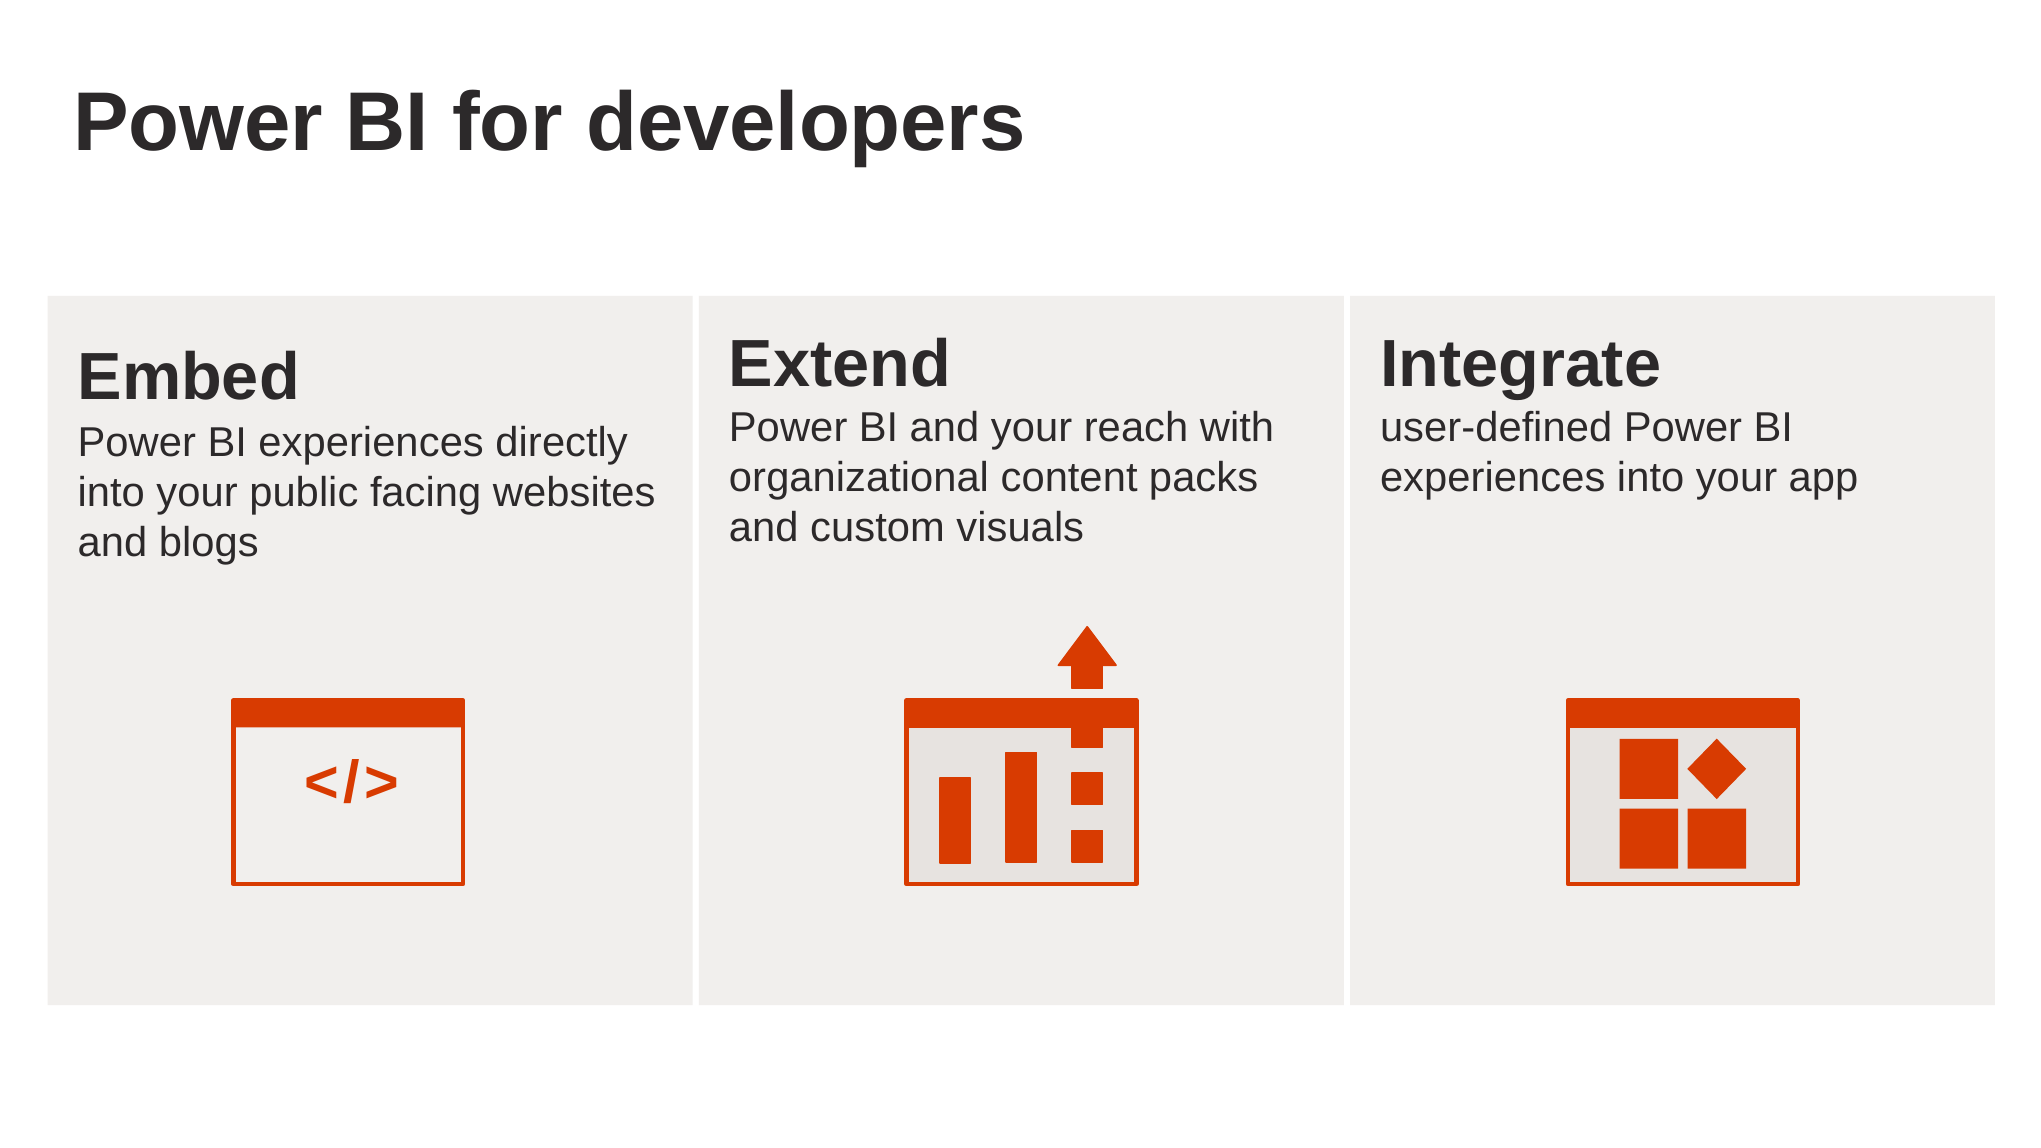

Power BI for developers
Embed
Power BI experiences directly into your public facing websites and blogs

</>
Extend
Power BI and your reach with organizational content packs and custom visuals

Integrate
user-defined Power BI experiences into your app